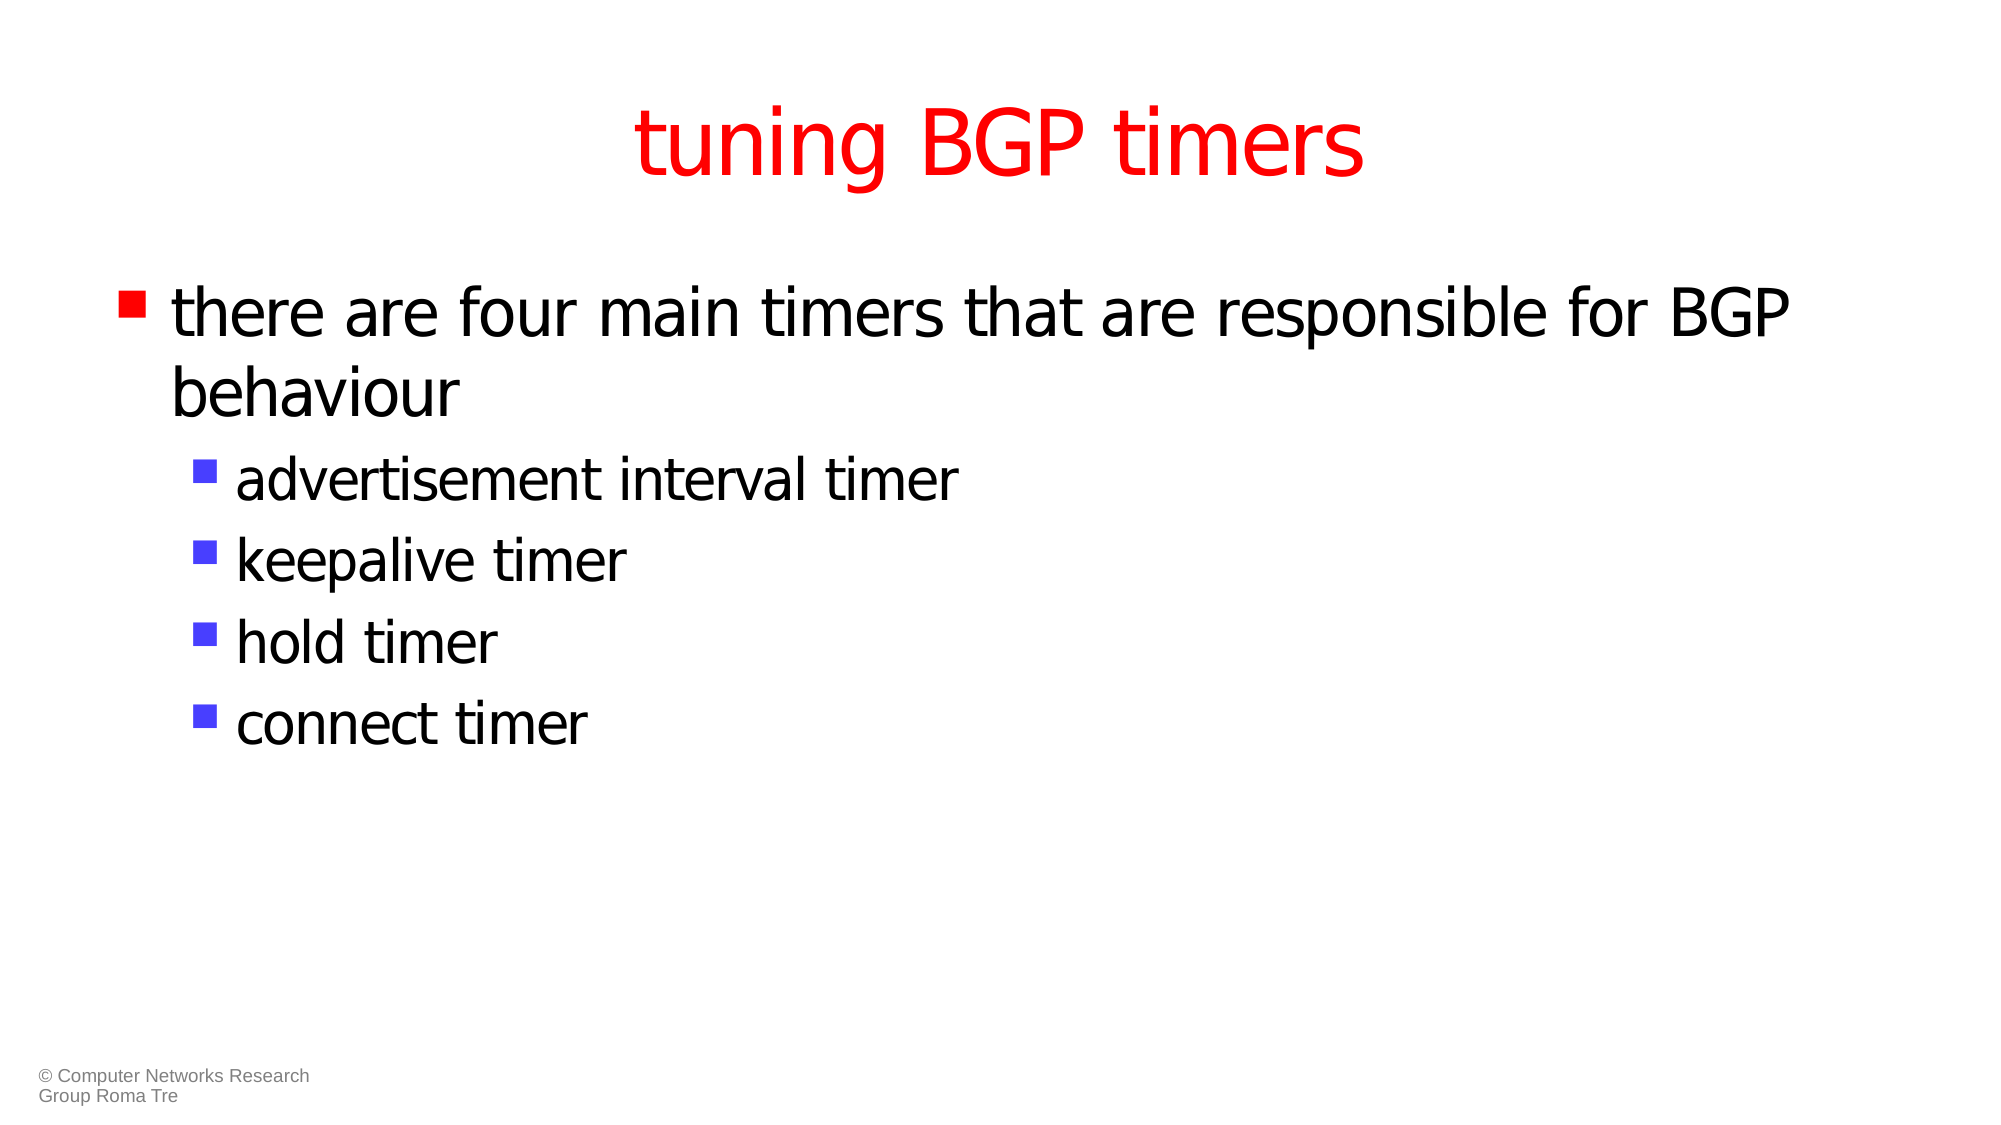

# tuning BGP timers
there are four main timers that are responsible for BGP behaviour
advertisement interval timer
keepalive timer
hold timer
connect timer